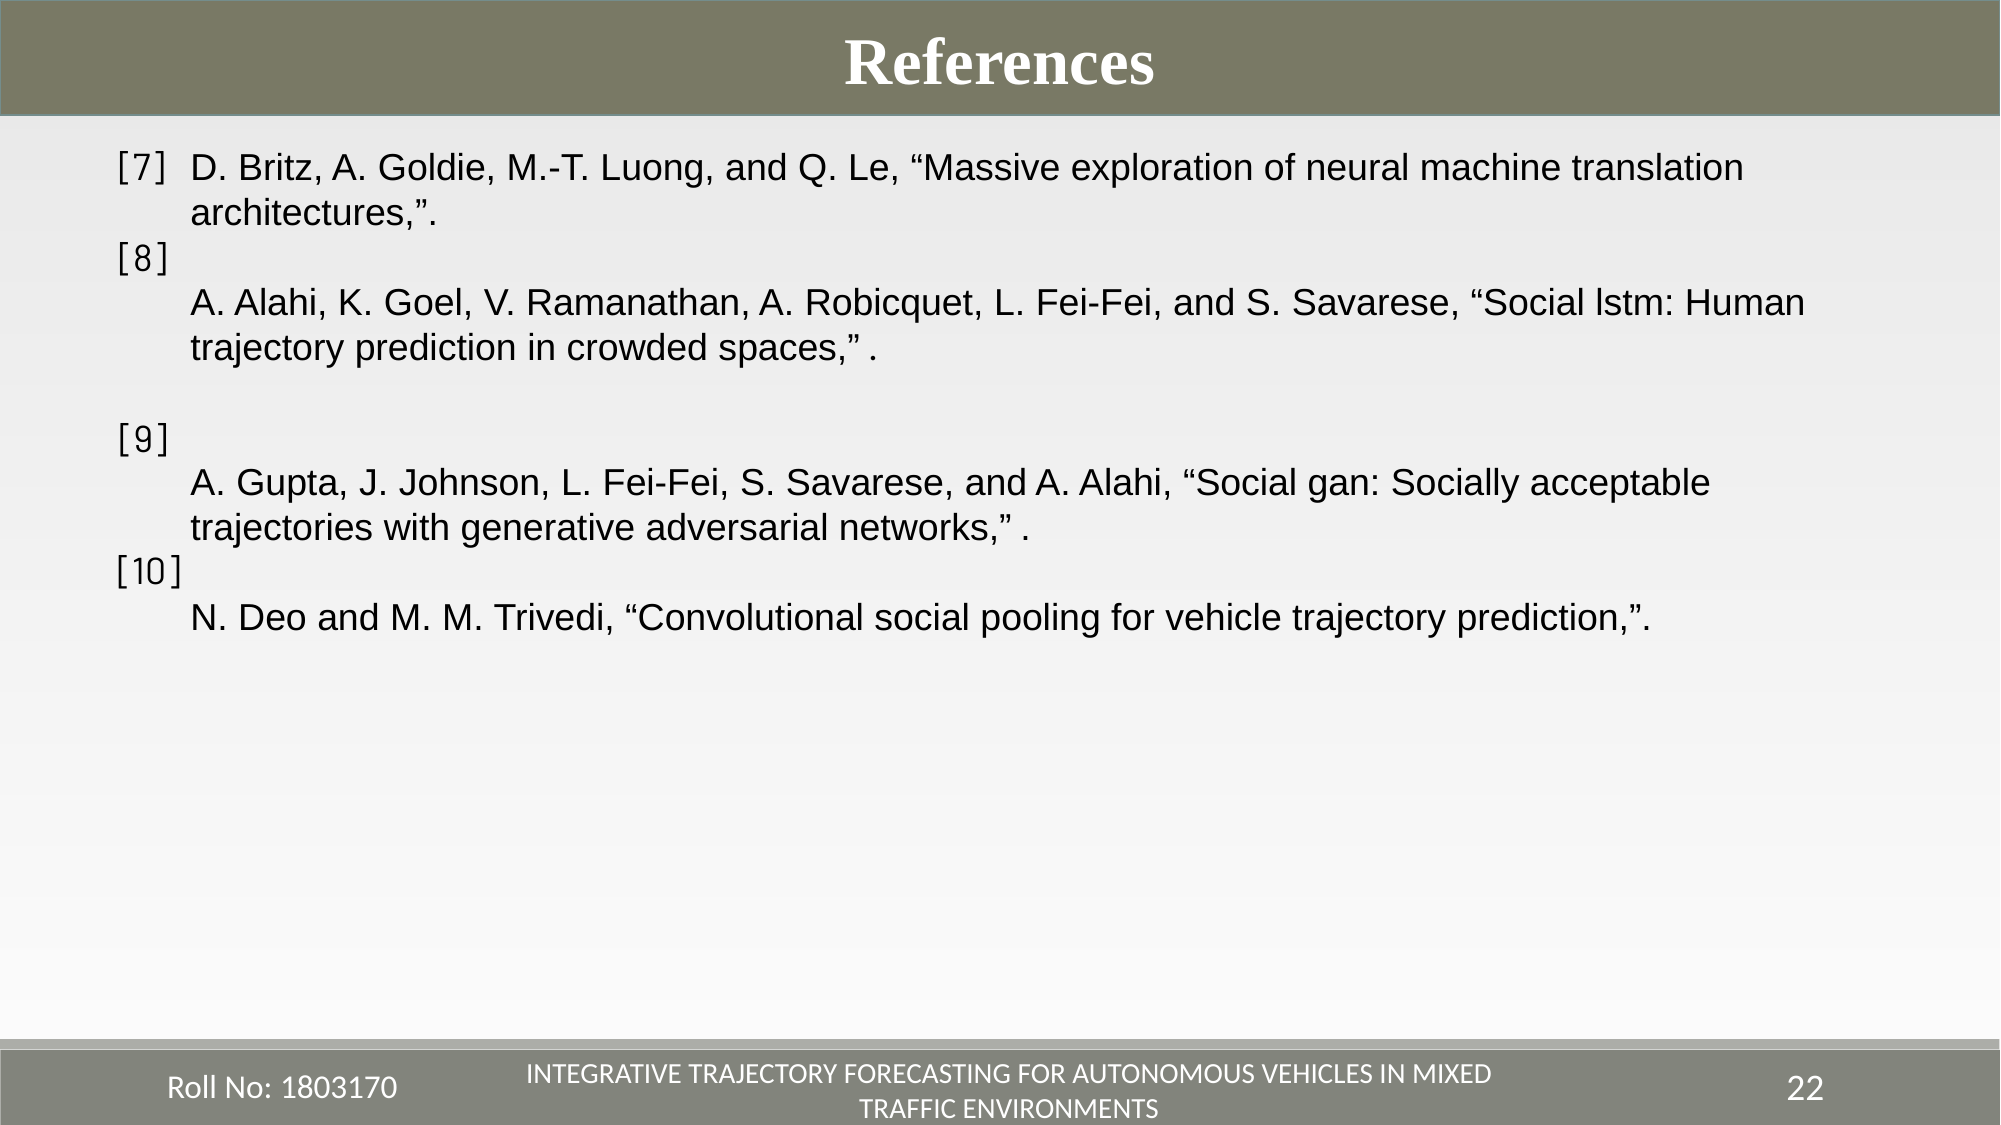

References
[7]
D. Britz, A. Goldie, M.-T. Luong, and Q. Le, “Massive exploration of neural machine translation architectures,”.
A. Alahi, K. Goel, V. Ramanathan, A. Robicquet, L. Fei-Fei, and S. Savarese, “Social lstm: Human trajectory prediction in crowded spaces,” .
A. Gupta, J. Johnson, L. Fei-Fei, S. Savarese, and A. Alahi, “Social gan: Socially acceptable trajectories with generative adversarial networks,” .
N. Deo and M. M. Trivedi, “Convolutional social pooling for vehicle trajectory prediction,”.

[8]
[9]
[10]
Roll No: 1803170
22
Integrative Trajectory Forecasting for Autonomous Vehicles in Mixed Traffic Environments